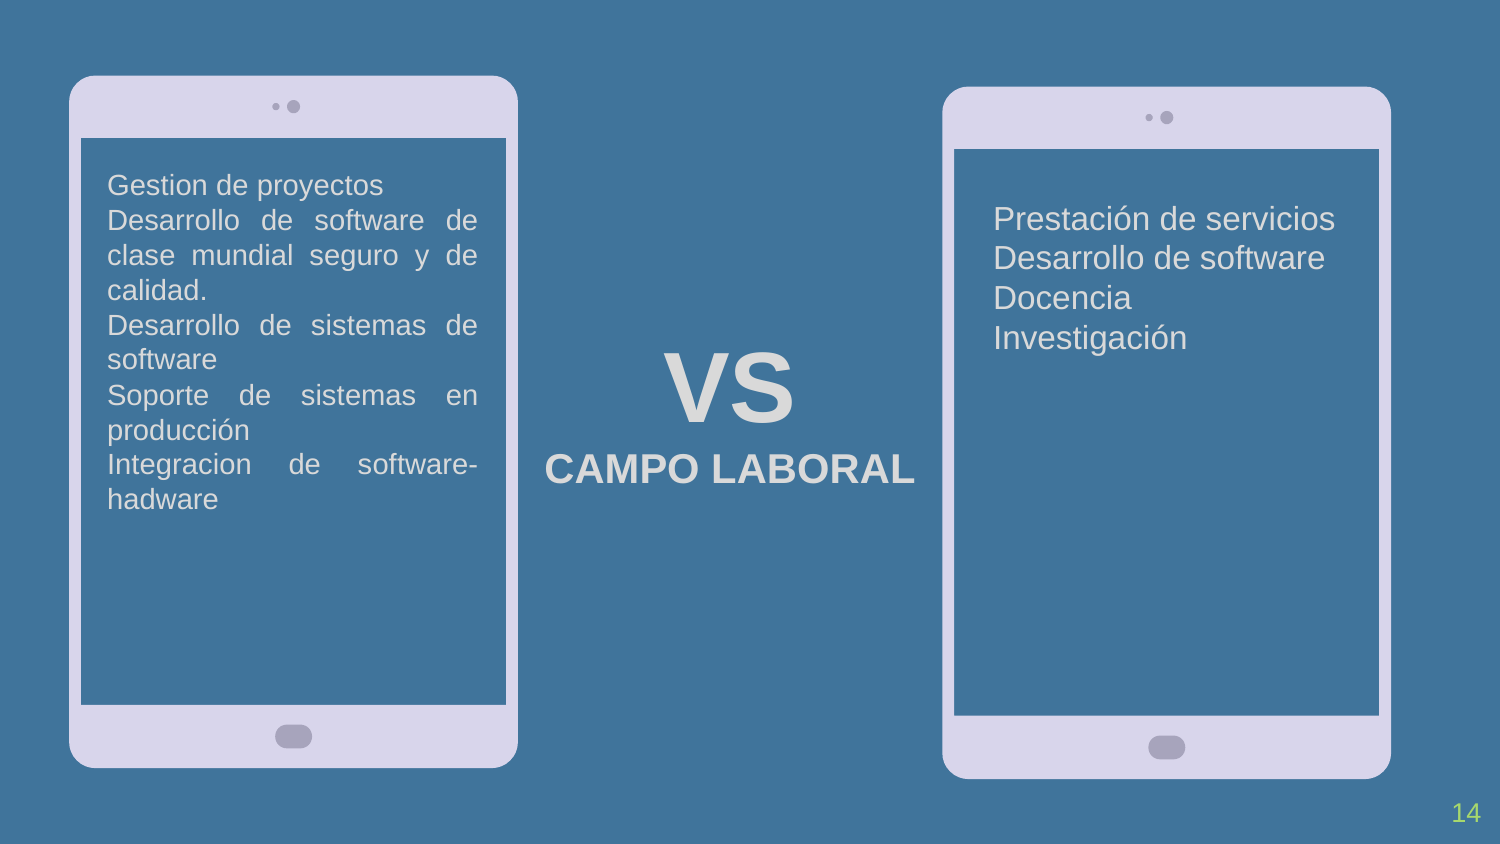

Gestion de proyectos
Desarrollo de software de clase mundial seguro y de calidad.
Desarrollo de sistemas de software
Soporte de sistemas en producción
Integracion de software-hadware
Prestación de servicios
Desarrollo de software
Docencia
Investigación

# VS CAMPO LABORAL
14